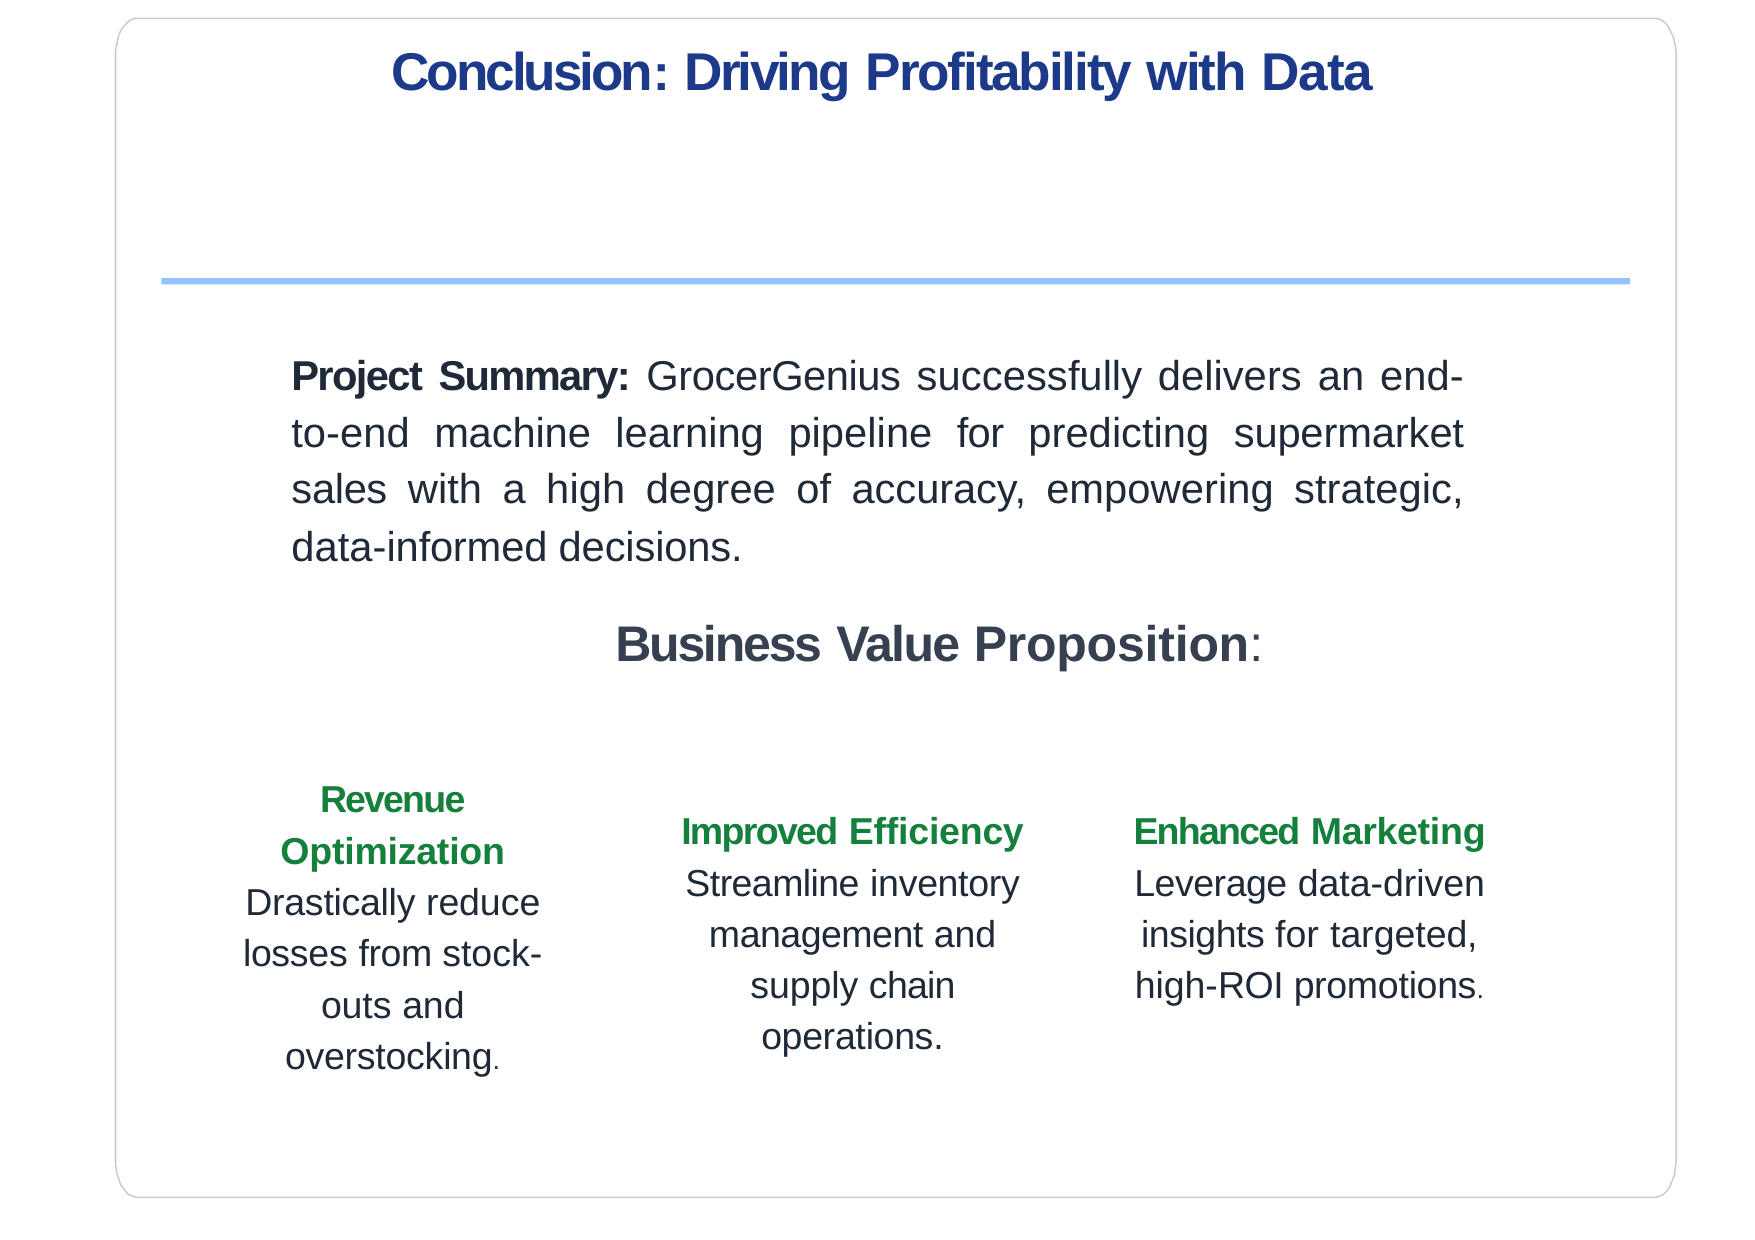

# Conclusion: Driving Profitability with Data
Project Summary: GrocerGenius successfully delivers an end-to-end machine learning pipeline for predicting supermarket sales with a high degree of accuracy, empowering strategic, data-informed decisions.

                                            Business Value Proposition:
Revenue Optimization Drastically reduce losses from stock-outs and overstocking.
Improved Efficiency Streamline inventory management and supply chain operations.
Enhanced Marketing Leverage data-driven insights for targeted, high-ROI promotions.